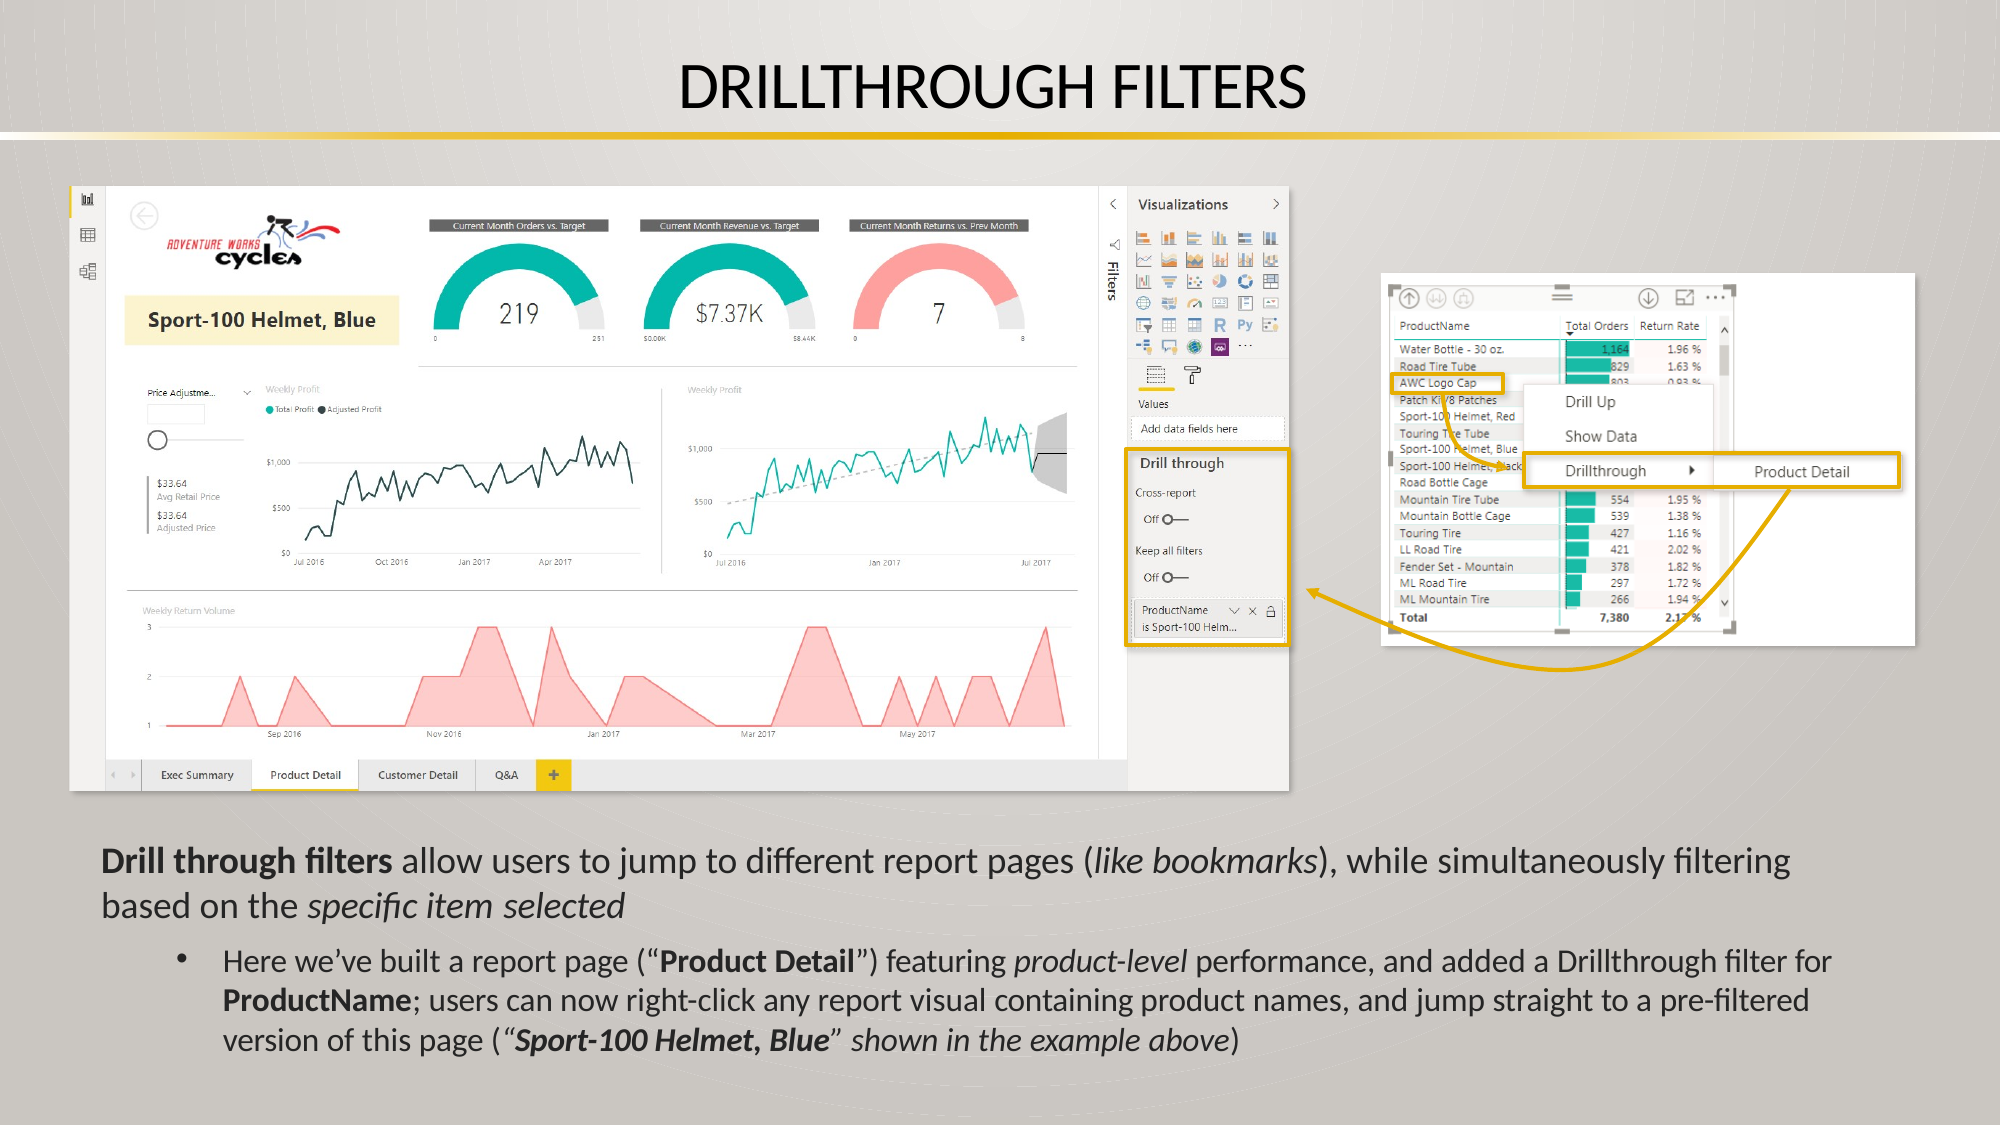

# DRILLTHROUGH FILTERS

Drill through filters allow users to jump to different report pages (like bookmarks), while simultaneously filtering  based on the specific item selected
Here we’ve built a report page (“Product Detail”) featuring product-level performance, and added a Drillthrough filter for  ProductName; users can now right-click any report visual containing product names, and jump straight to a pre-filtered  version of this page (“Sport-100 Helmet, Blue” shown in the example above)